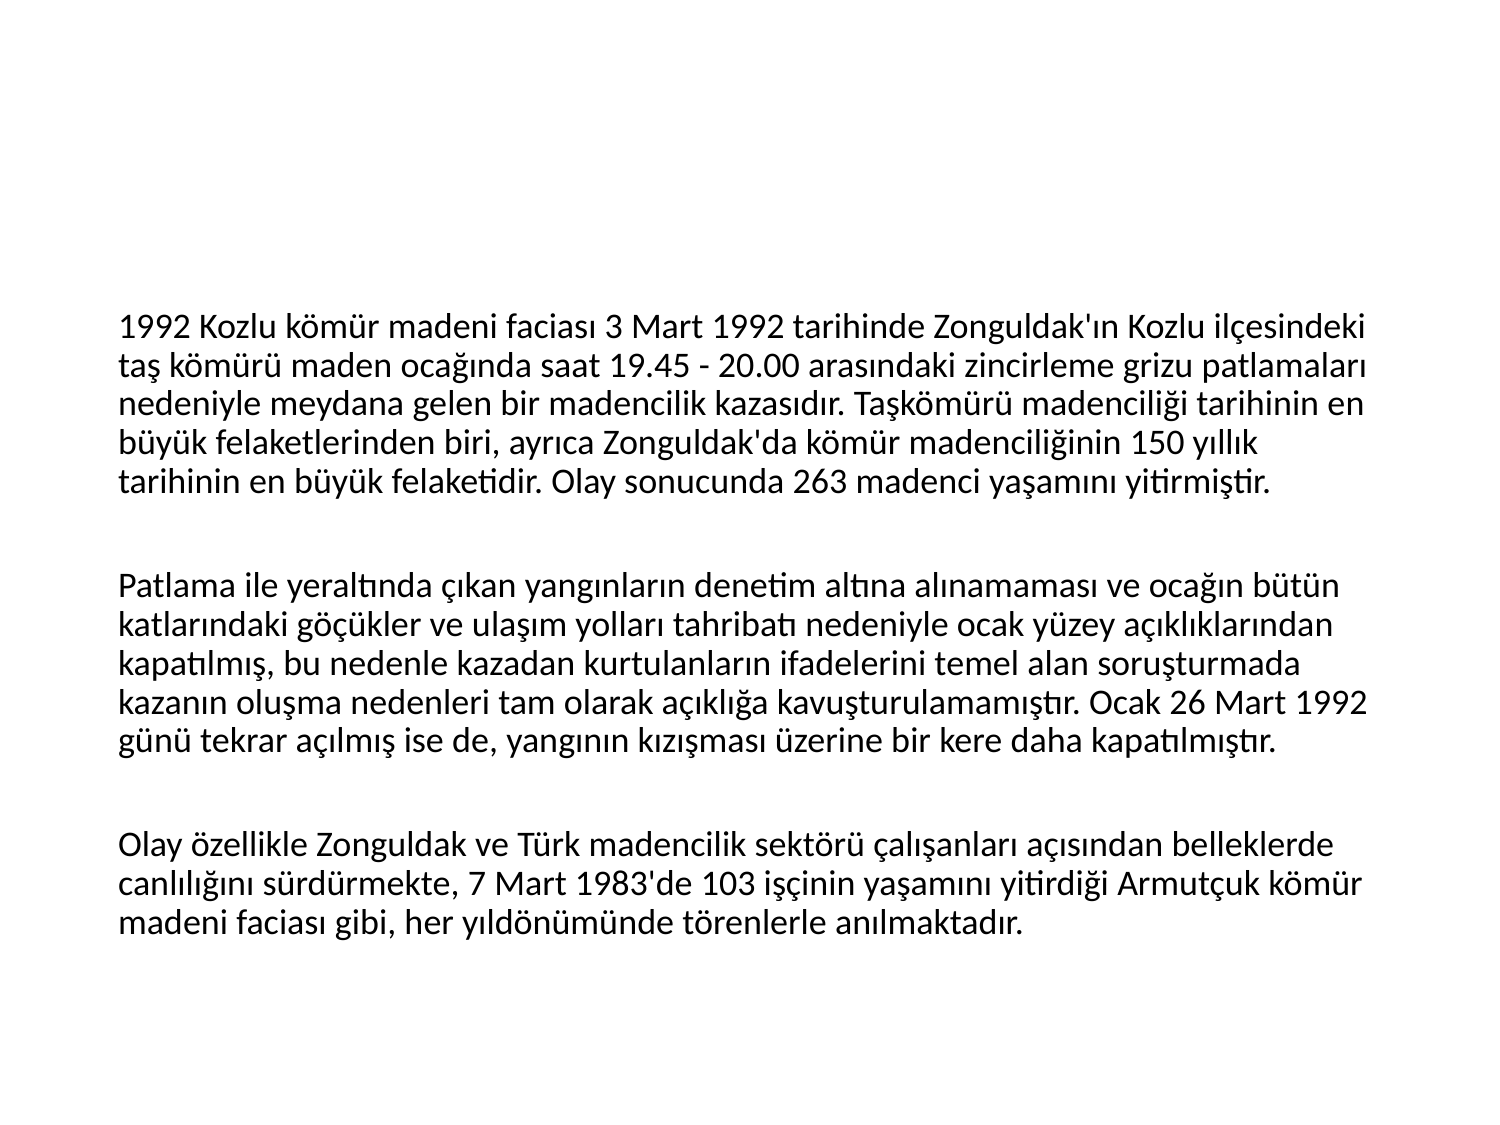

1992 Kozlu kömür madeni faciası 3 Mart 1992 tarihinde Zonguldak'ın Kozlu ilçesindeki taş kömürü maden ocağında saat 19.45 - 20.00 arasındaki zincirleme grizu patlamaları nedeniyle meydana gelen bir madencilik kazasıdır. Taşkömürü madenciliği tarihinin en büyük felaketlerinden biri, ayrıca Zonguldak'da kömür madenciliğinin 150 yıllık tarihinin en büyük felaketidir. Olay sonucunda 263 madenci yaşamını yitirmiştir.

Patlama ile yeraltında çıkan yangınların denetim altına alınamaması ve ocağın bütün katlarındaki göçükler ve ulaşım yolları tahribatı nedeniyle ocak yüzey açıklıklarından kapatılmış, bu nedenle kazadan kurtulanların ifadelerini temel alan soruşturmada kazanın oluşma nedenleri tam olarak açıklığa kavuşturulamamıştır. Ocak 26 Mart 1992 günü tekrar açılmış ise de, yangının kızışması üzerine bir kere daha kapatılmıştır.

Olay özellikle Zonguldak ve Türk madencilik sektörü çalışanları açısından belleklerde canlılığını sürdürmekte, 7 Mart 1983'de 103 işçinin yaşamını yitirdiği Armutçuk kömür madeni faciası gibi, her yıldönümünde törenlerle anılmaktadır.